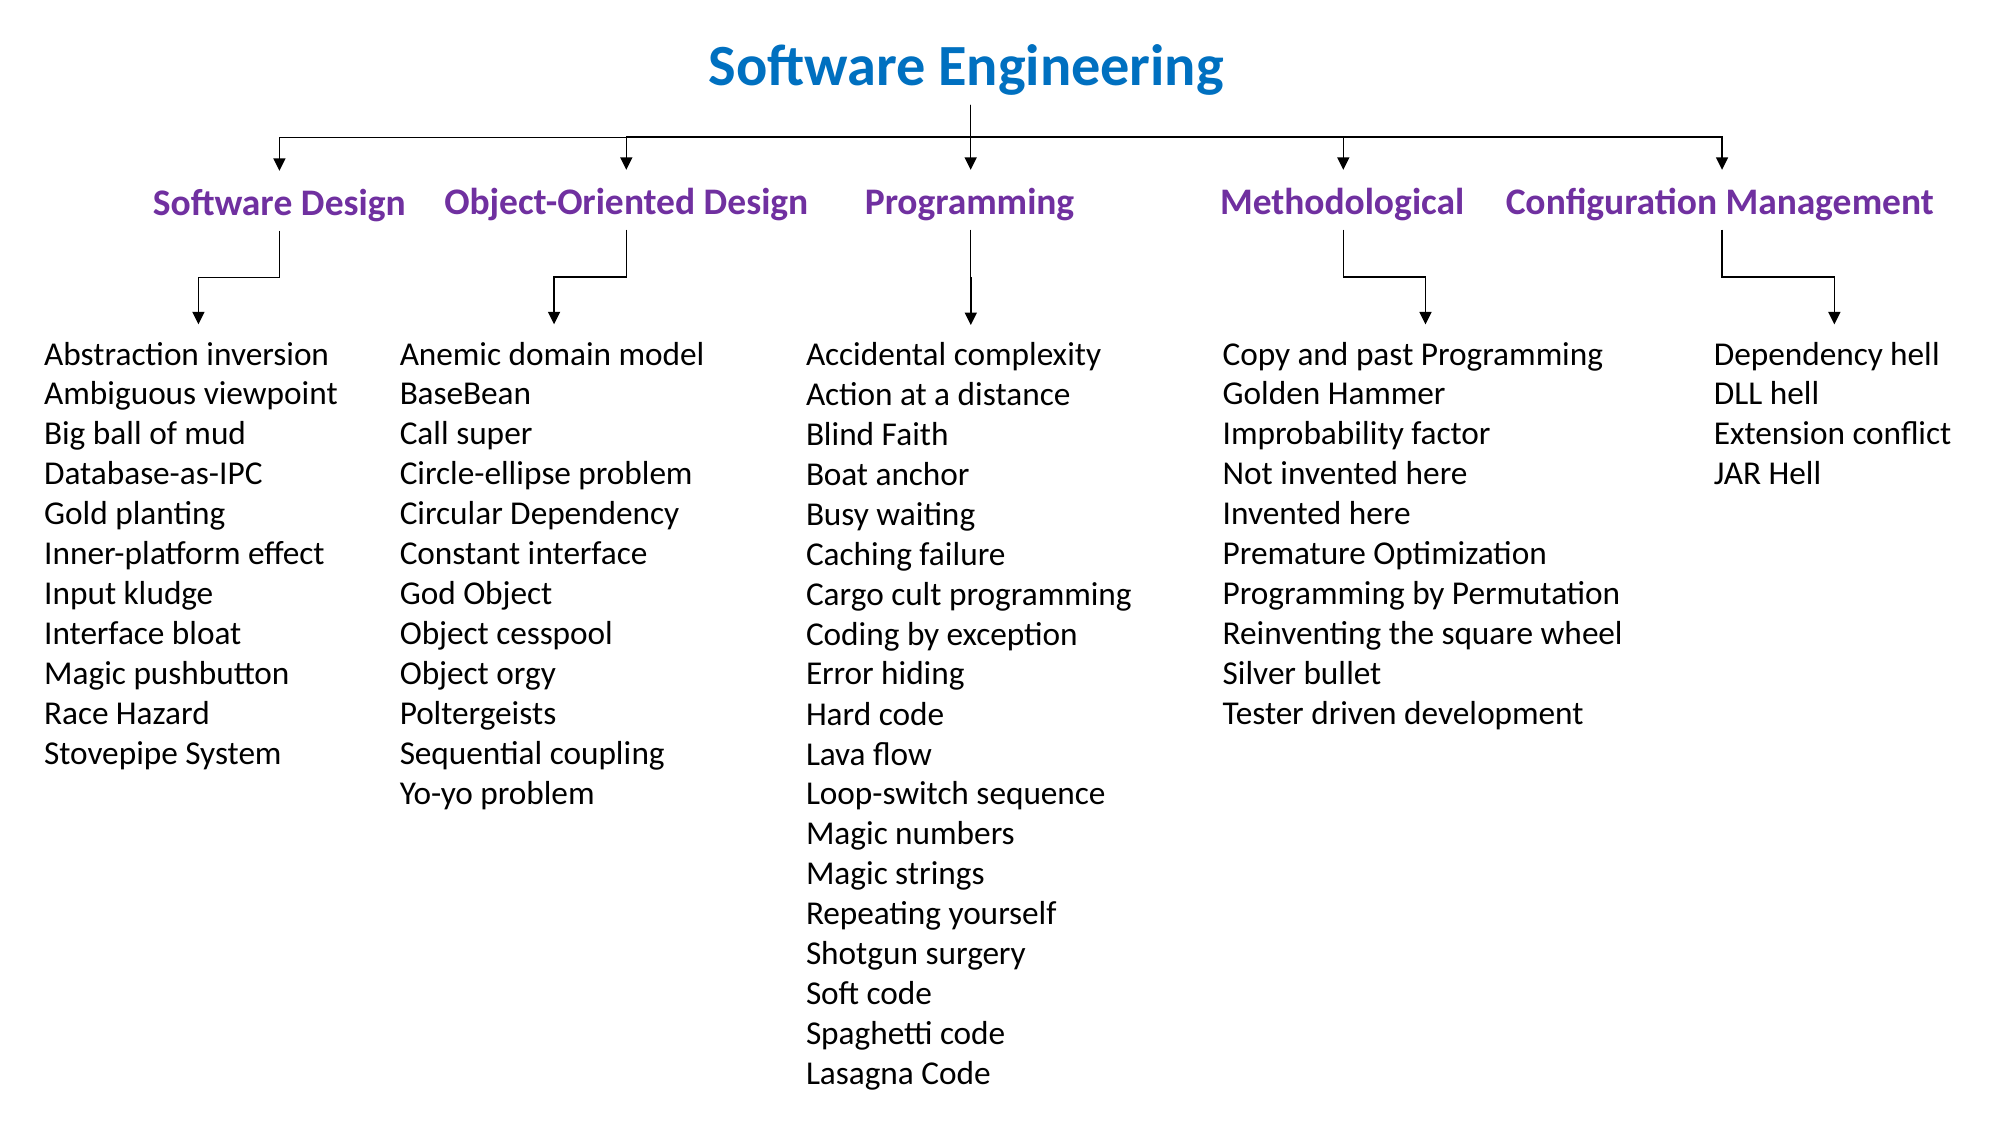

Software Engineering
Object-Oriented Design
Programming
Methodological
Configuration Management
Software Design
Abstraction inversion
Ambiguous viewpoint
Big ball of mud
Database-as-IPC
Gold planting
Inner-platform effect
Input kludge
Interface bloat
Magic pushbutton
Race Hazard
Stovepipe System
Anemic domain model
BaseBean
Call super
Circle-ellipse problem
Circular Dependency
Constant interface
God Object
Object cesspool
Object orgy
Poltergeists
Sequential coupling
Yo-yo problem
Copy and past Programming
Golden Hammer
Improbability factor
Not invented here
Invented here
Premature Optimization
Programming by Permutation
Reinventing the square wheel
Silver bullet
Tester driven development
Dependency hell
DLL hell
Extension conflict
JAR Hell
Accidental complexity
Action at a distance
Blind Faith
Boat anchor
Busy waiting
Caching failure
Cargo cult programming
Coding by exception
Error hiding
Hard code
Lava flow
Loop-switch sequence
Magic numbers
Magic strings
Repeating yourself
Shotgun surgery
Soft code
Spaghetti code
Lasagna Code